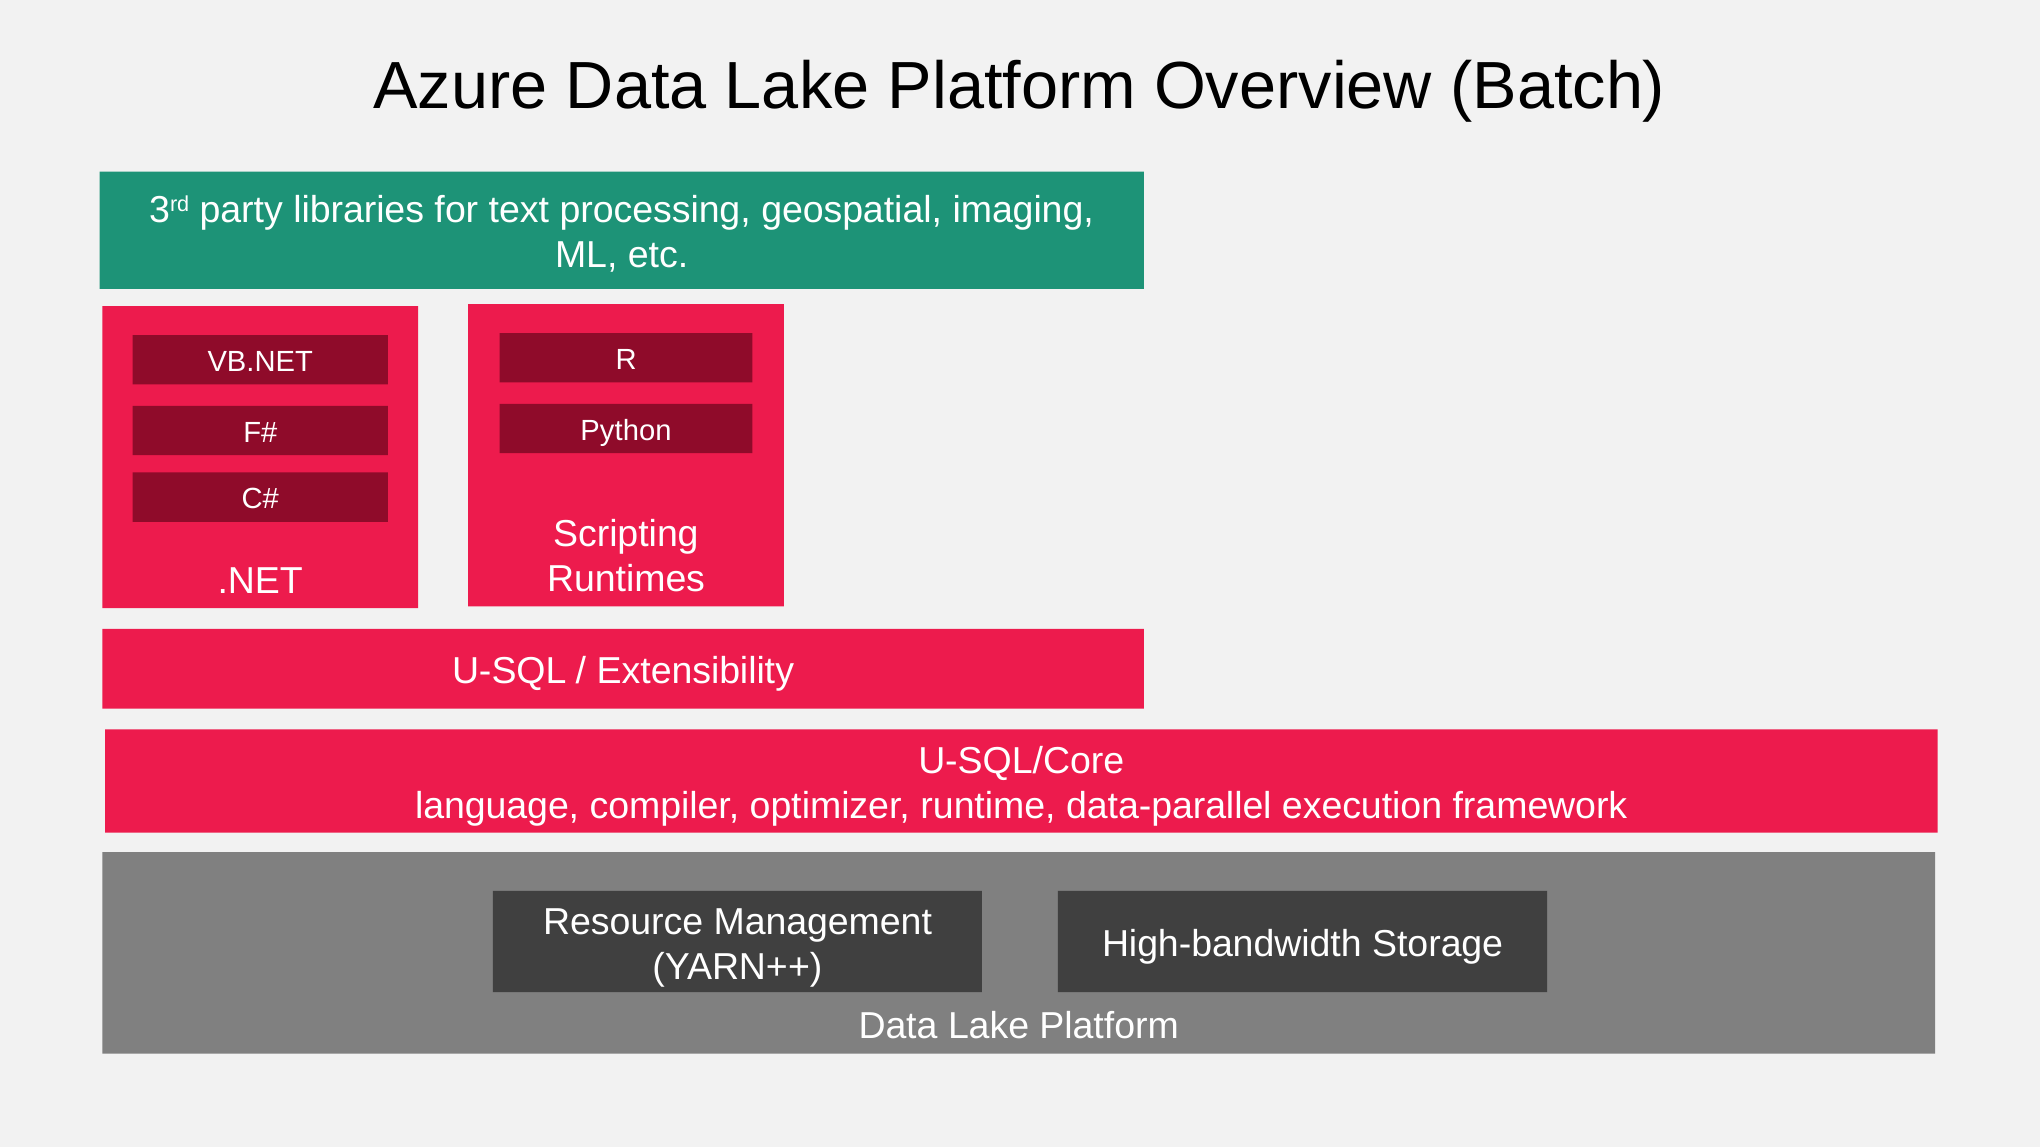

Azure Data Lake Platform Overview (Batch)
3rd party libraries for text processing, geospatial, imaging, ML, etc.
Scripting
Runtimes
.NET
R
VB.NET
Python
F#
C#
U-SQL / Extensibility
U-SQL/Core
language, compiler, optimizer, runtime, data-parallel execution framework
Data Lake Platform
Resource Management
(YARN++)
High-bandwidth Storage